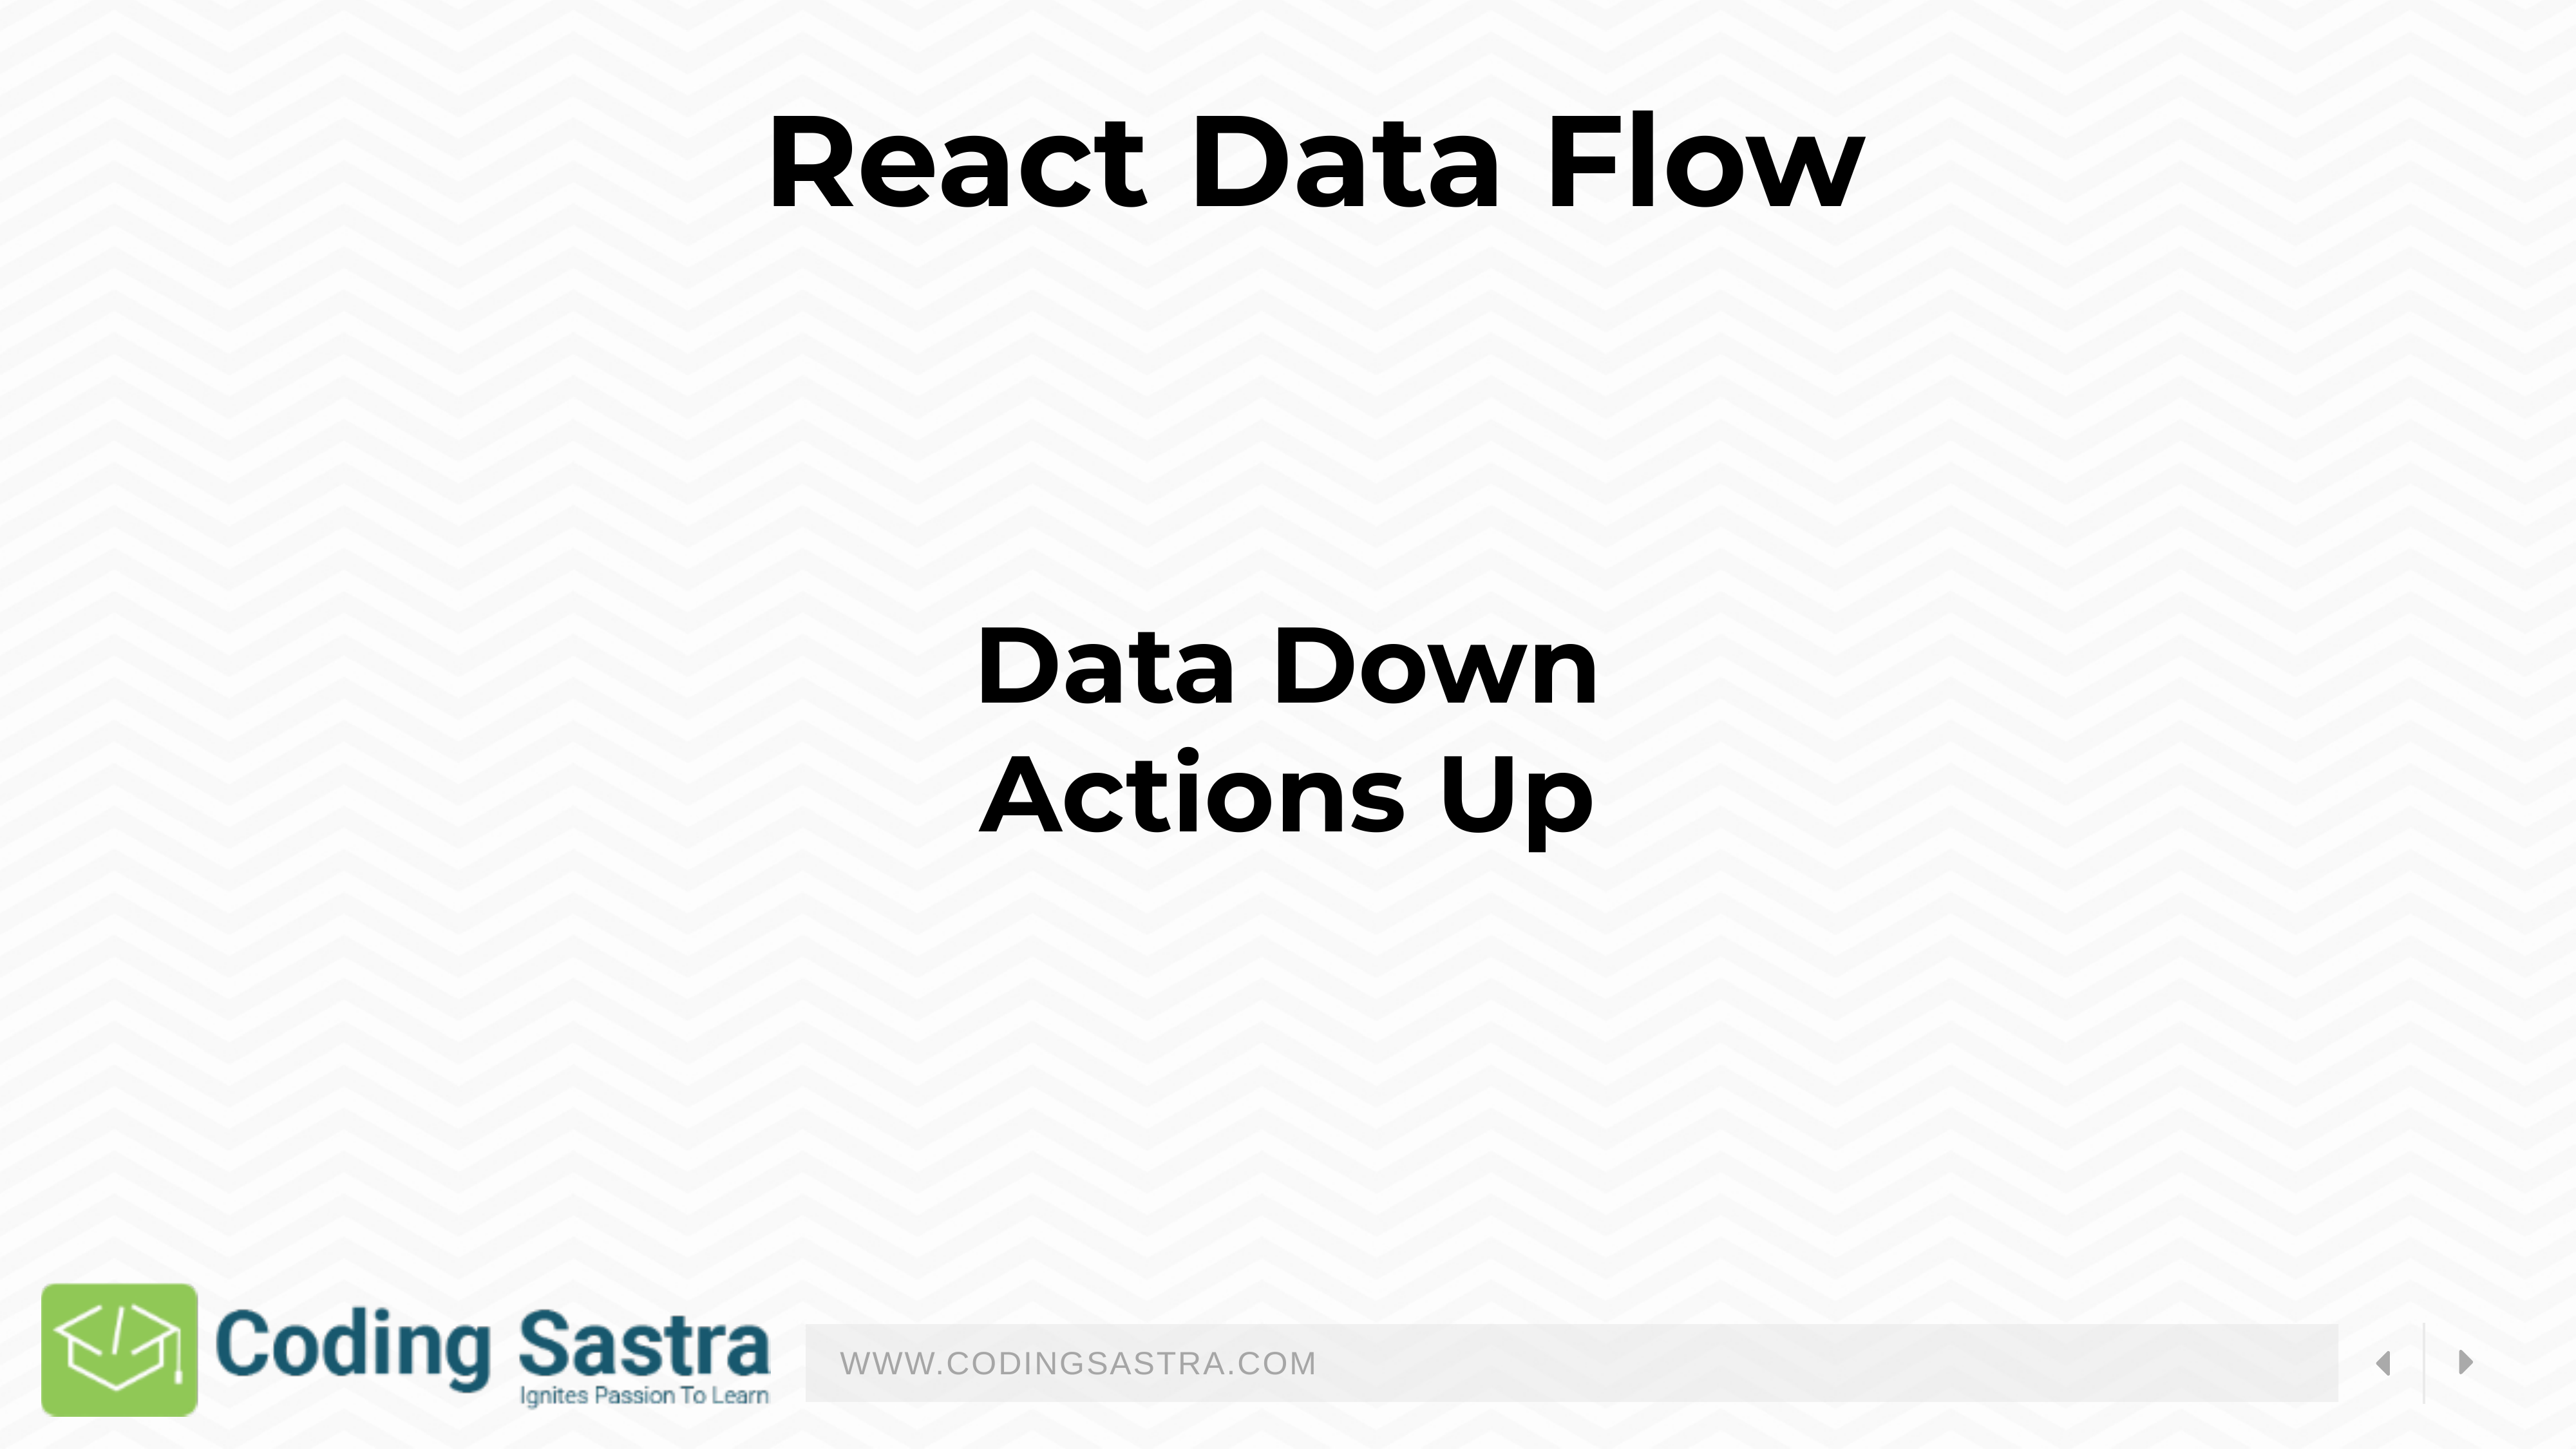

React Data Flow
Data Down
Actions Up